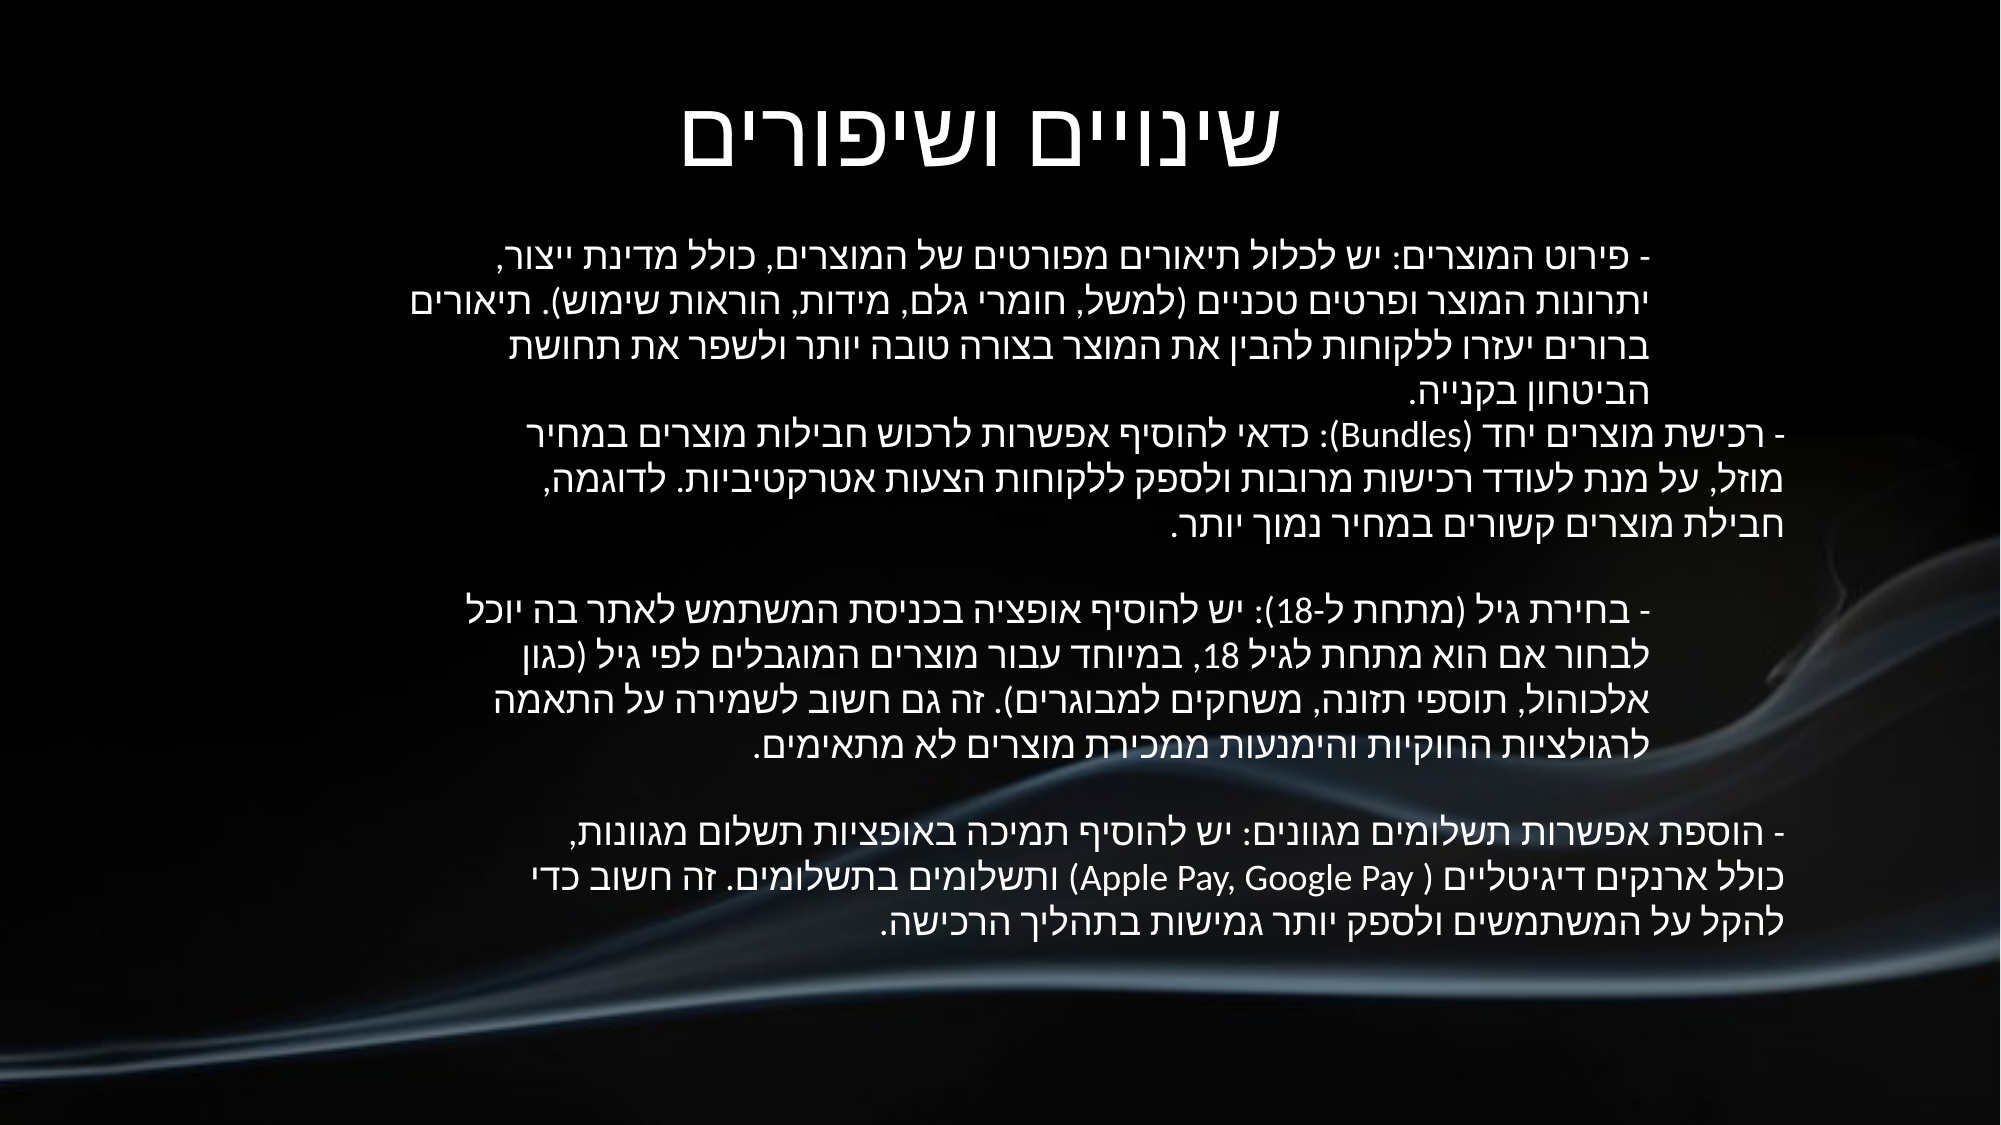

שינויים ושיפורים
- פירוט המוצרים: יש לכלול תיאורים מפורטים של המוצרים, כולל מדינת ייצור, יתרונות המוצר ופרטים טכניים (למשל, חומרי גלם, מידות, הוראות שימוש). תיאורים ברורים יעזרו ללקוחות להבין את המוצר בצורה טובה יותר ולשפר את תחושת הביטחון בקנייה.
- רכישת מוצרים יחד (Bundles): כדאי להוסיף אפשרות לרכוש חבילות מוצרים במחיר מוזל, על מנת לעודד רכישות מרובות ולספק ללקוחות הצעות אטרקטיביות. לדוגמה, חבילת מוצרים קשורים במחיר נמוך יותר.
- בחירת גיל (מתחת ל-18): יש להוסיף אופציה בכניסת המשתמש לאתר בה יוכל לבחור אם הוא מתחת לגיל 18, במיוחד עבור מוצרים המוגבלים לפי גיל (כגון אלכוהול, תוספי תזונה, משחקים למבוגרים). זה גם חשוב לשמירה על התאמה לרגולציות החוקיות והימנעות ממכירת מוצרים לא מתאימים.
- הוספת אפשרות תשלומים מגוונים: יש להוסיף תמיכה באופציות תשלום מגוונות, כולל ארנקים דיגיטליים ( Apple Pay, Google Pay) ותשלומים בתשלומים. זה חשוב כדי להקל על המשתמשים ולספק יותר גמישות בתהליך הרכישה.